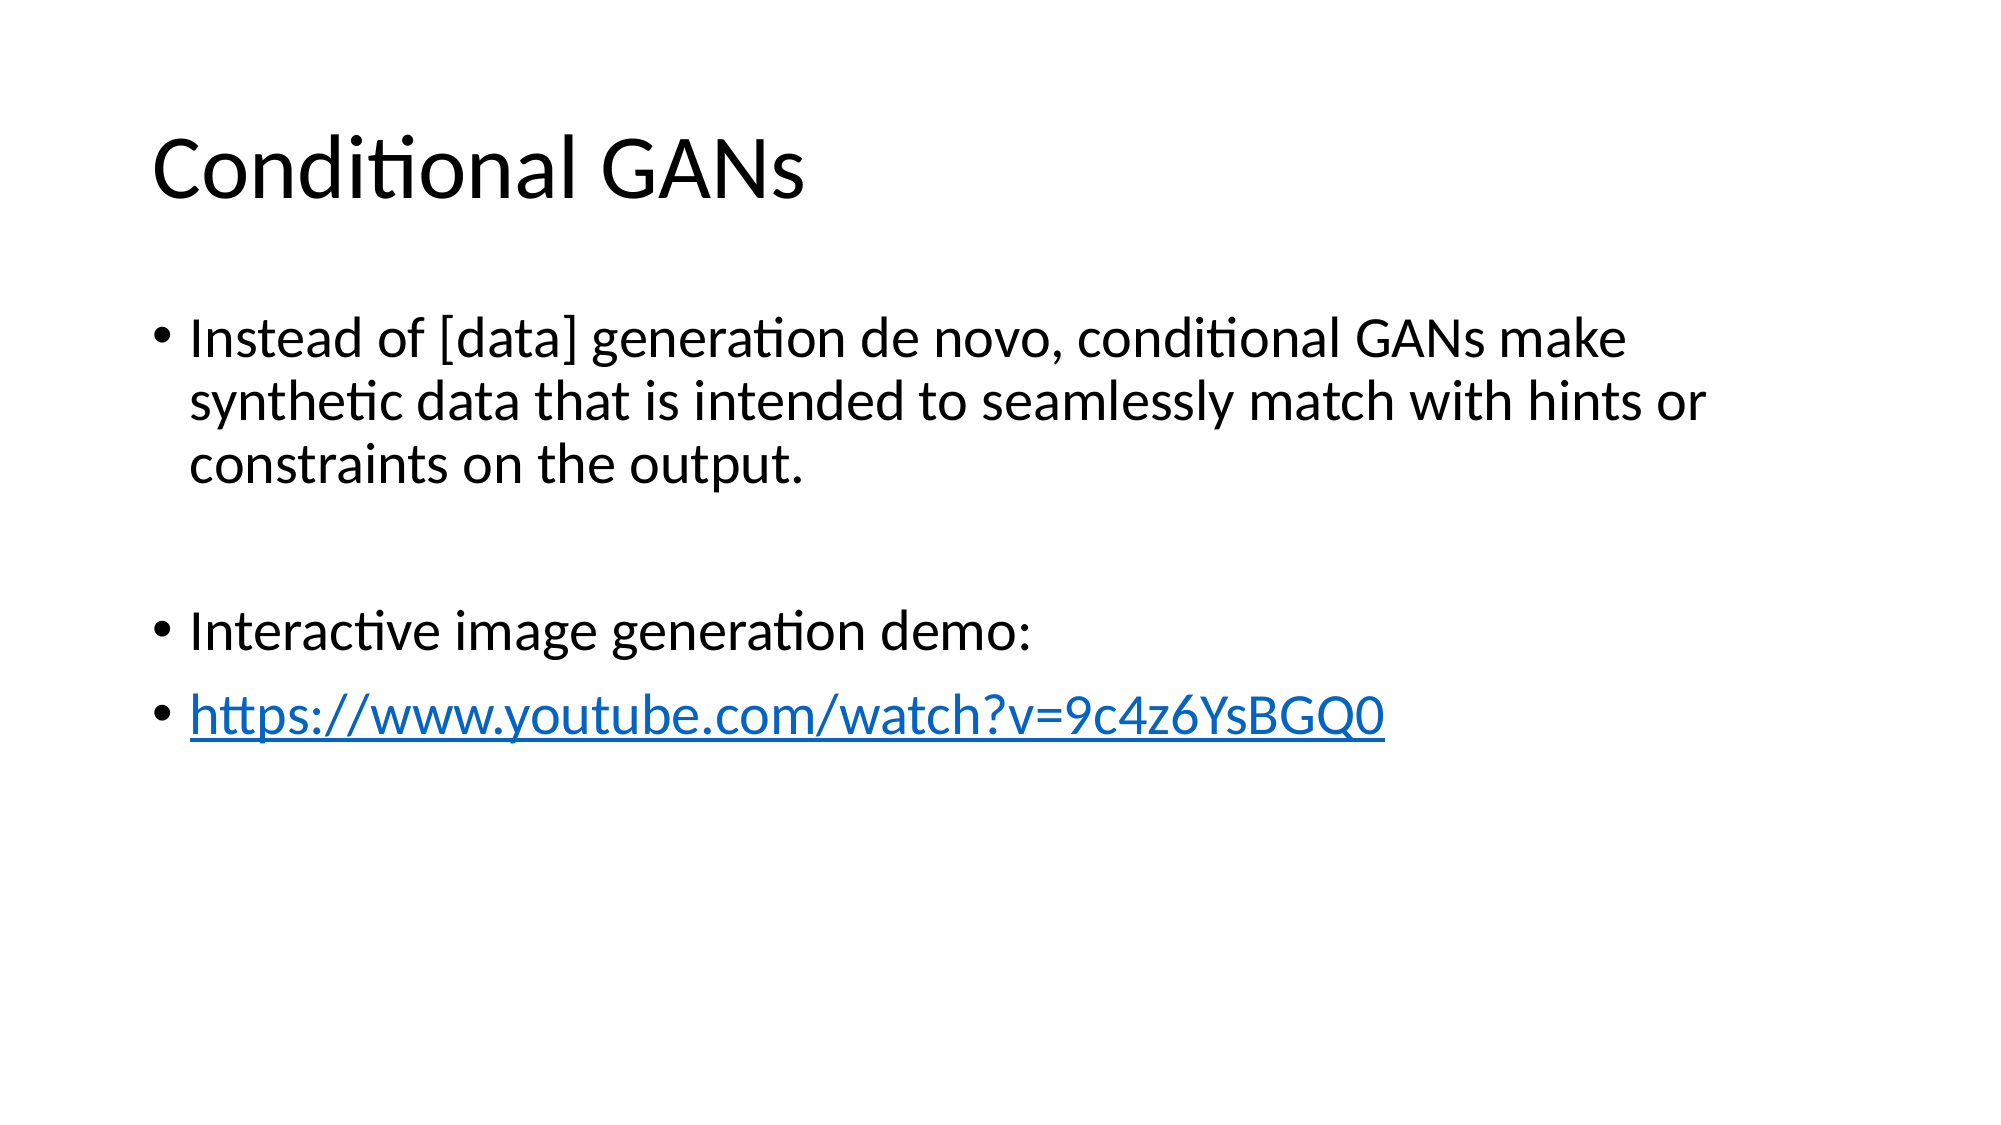

# Conditional GANs
Instead of [data] generation de novo, conditional GANs make synthetic data that is intended to seamlessly match with hints or constraints on the output.

Interactive image generation demo:
https://www.youtube.com/watch?v=9c4z6YsBGQ0